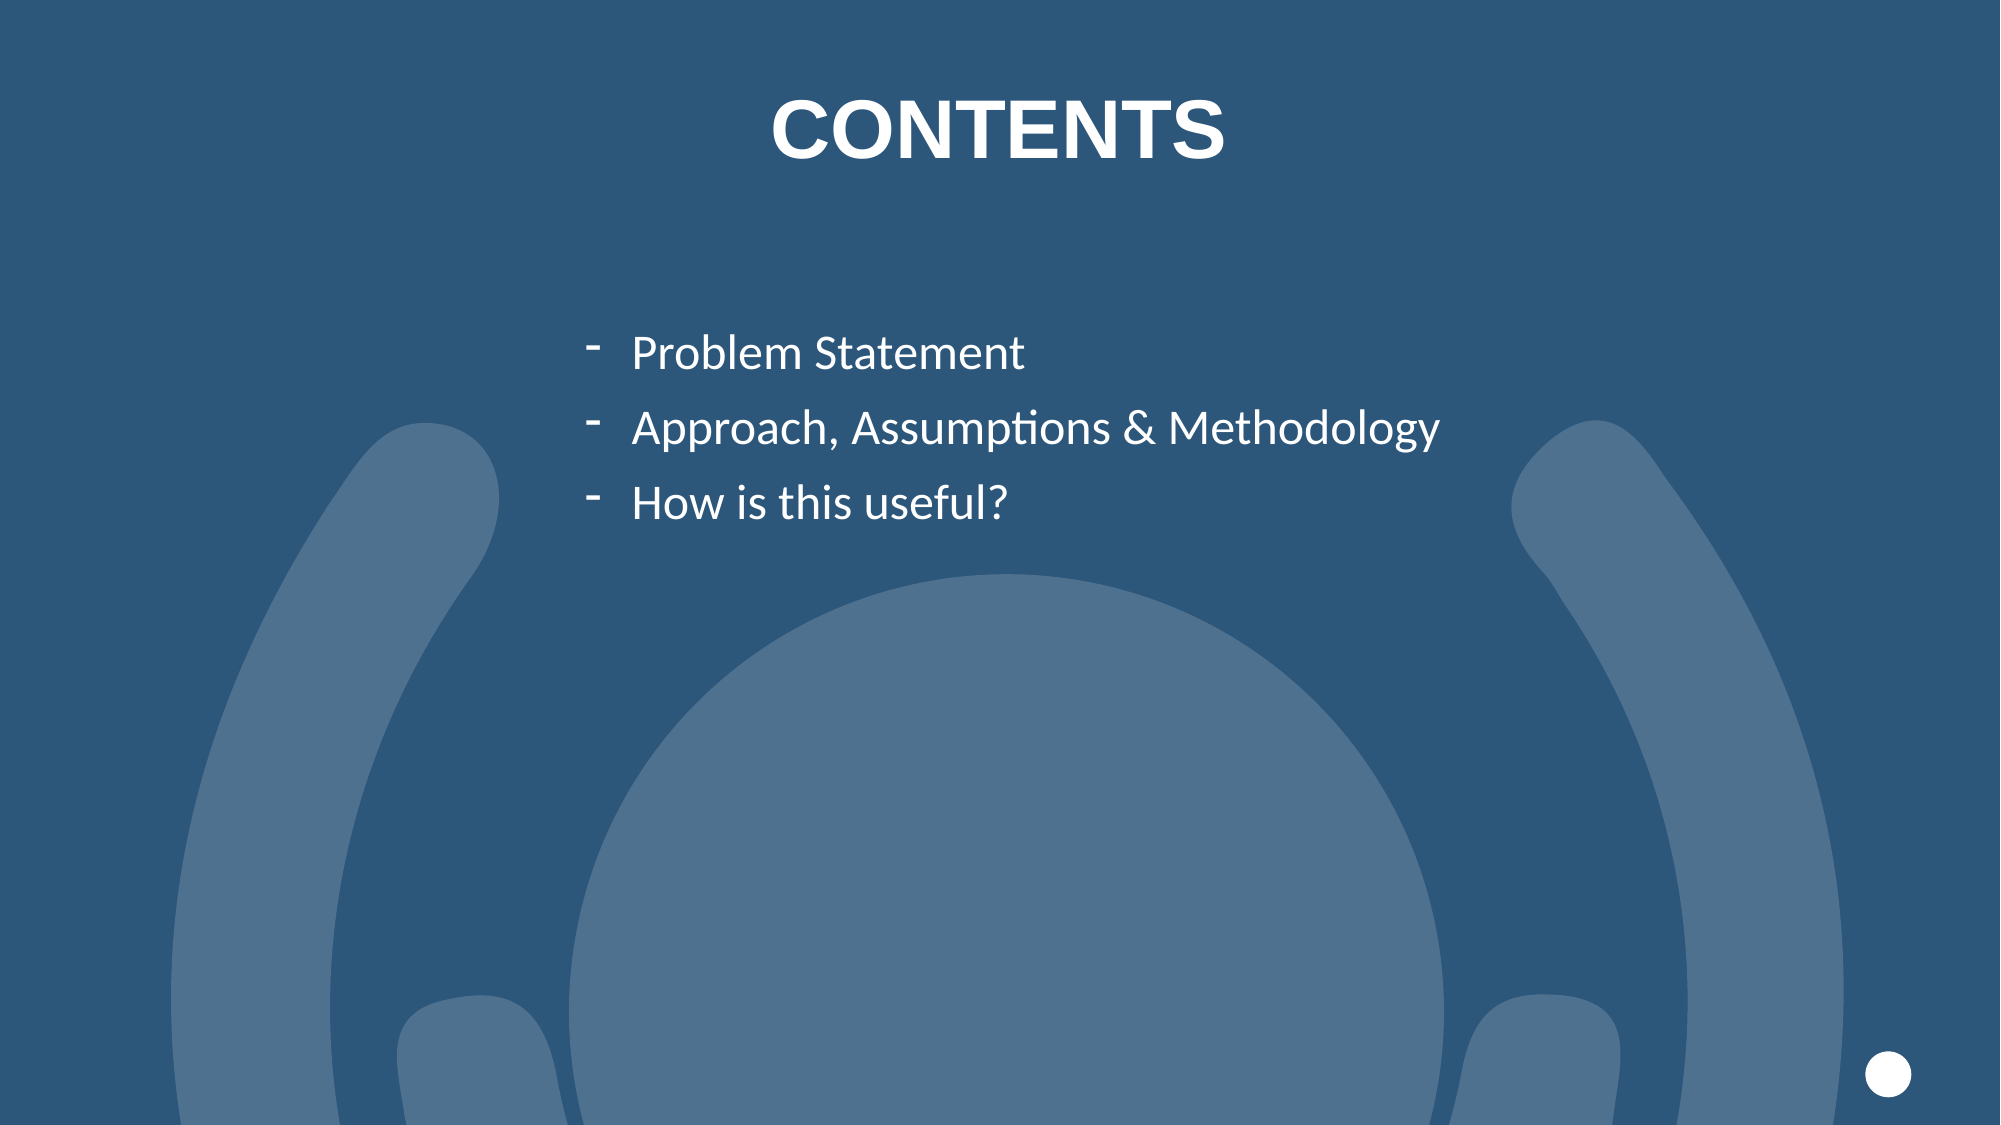

# Contents
Problem Statement
Approach, Assumptions & Methodology
How is this useful?